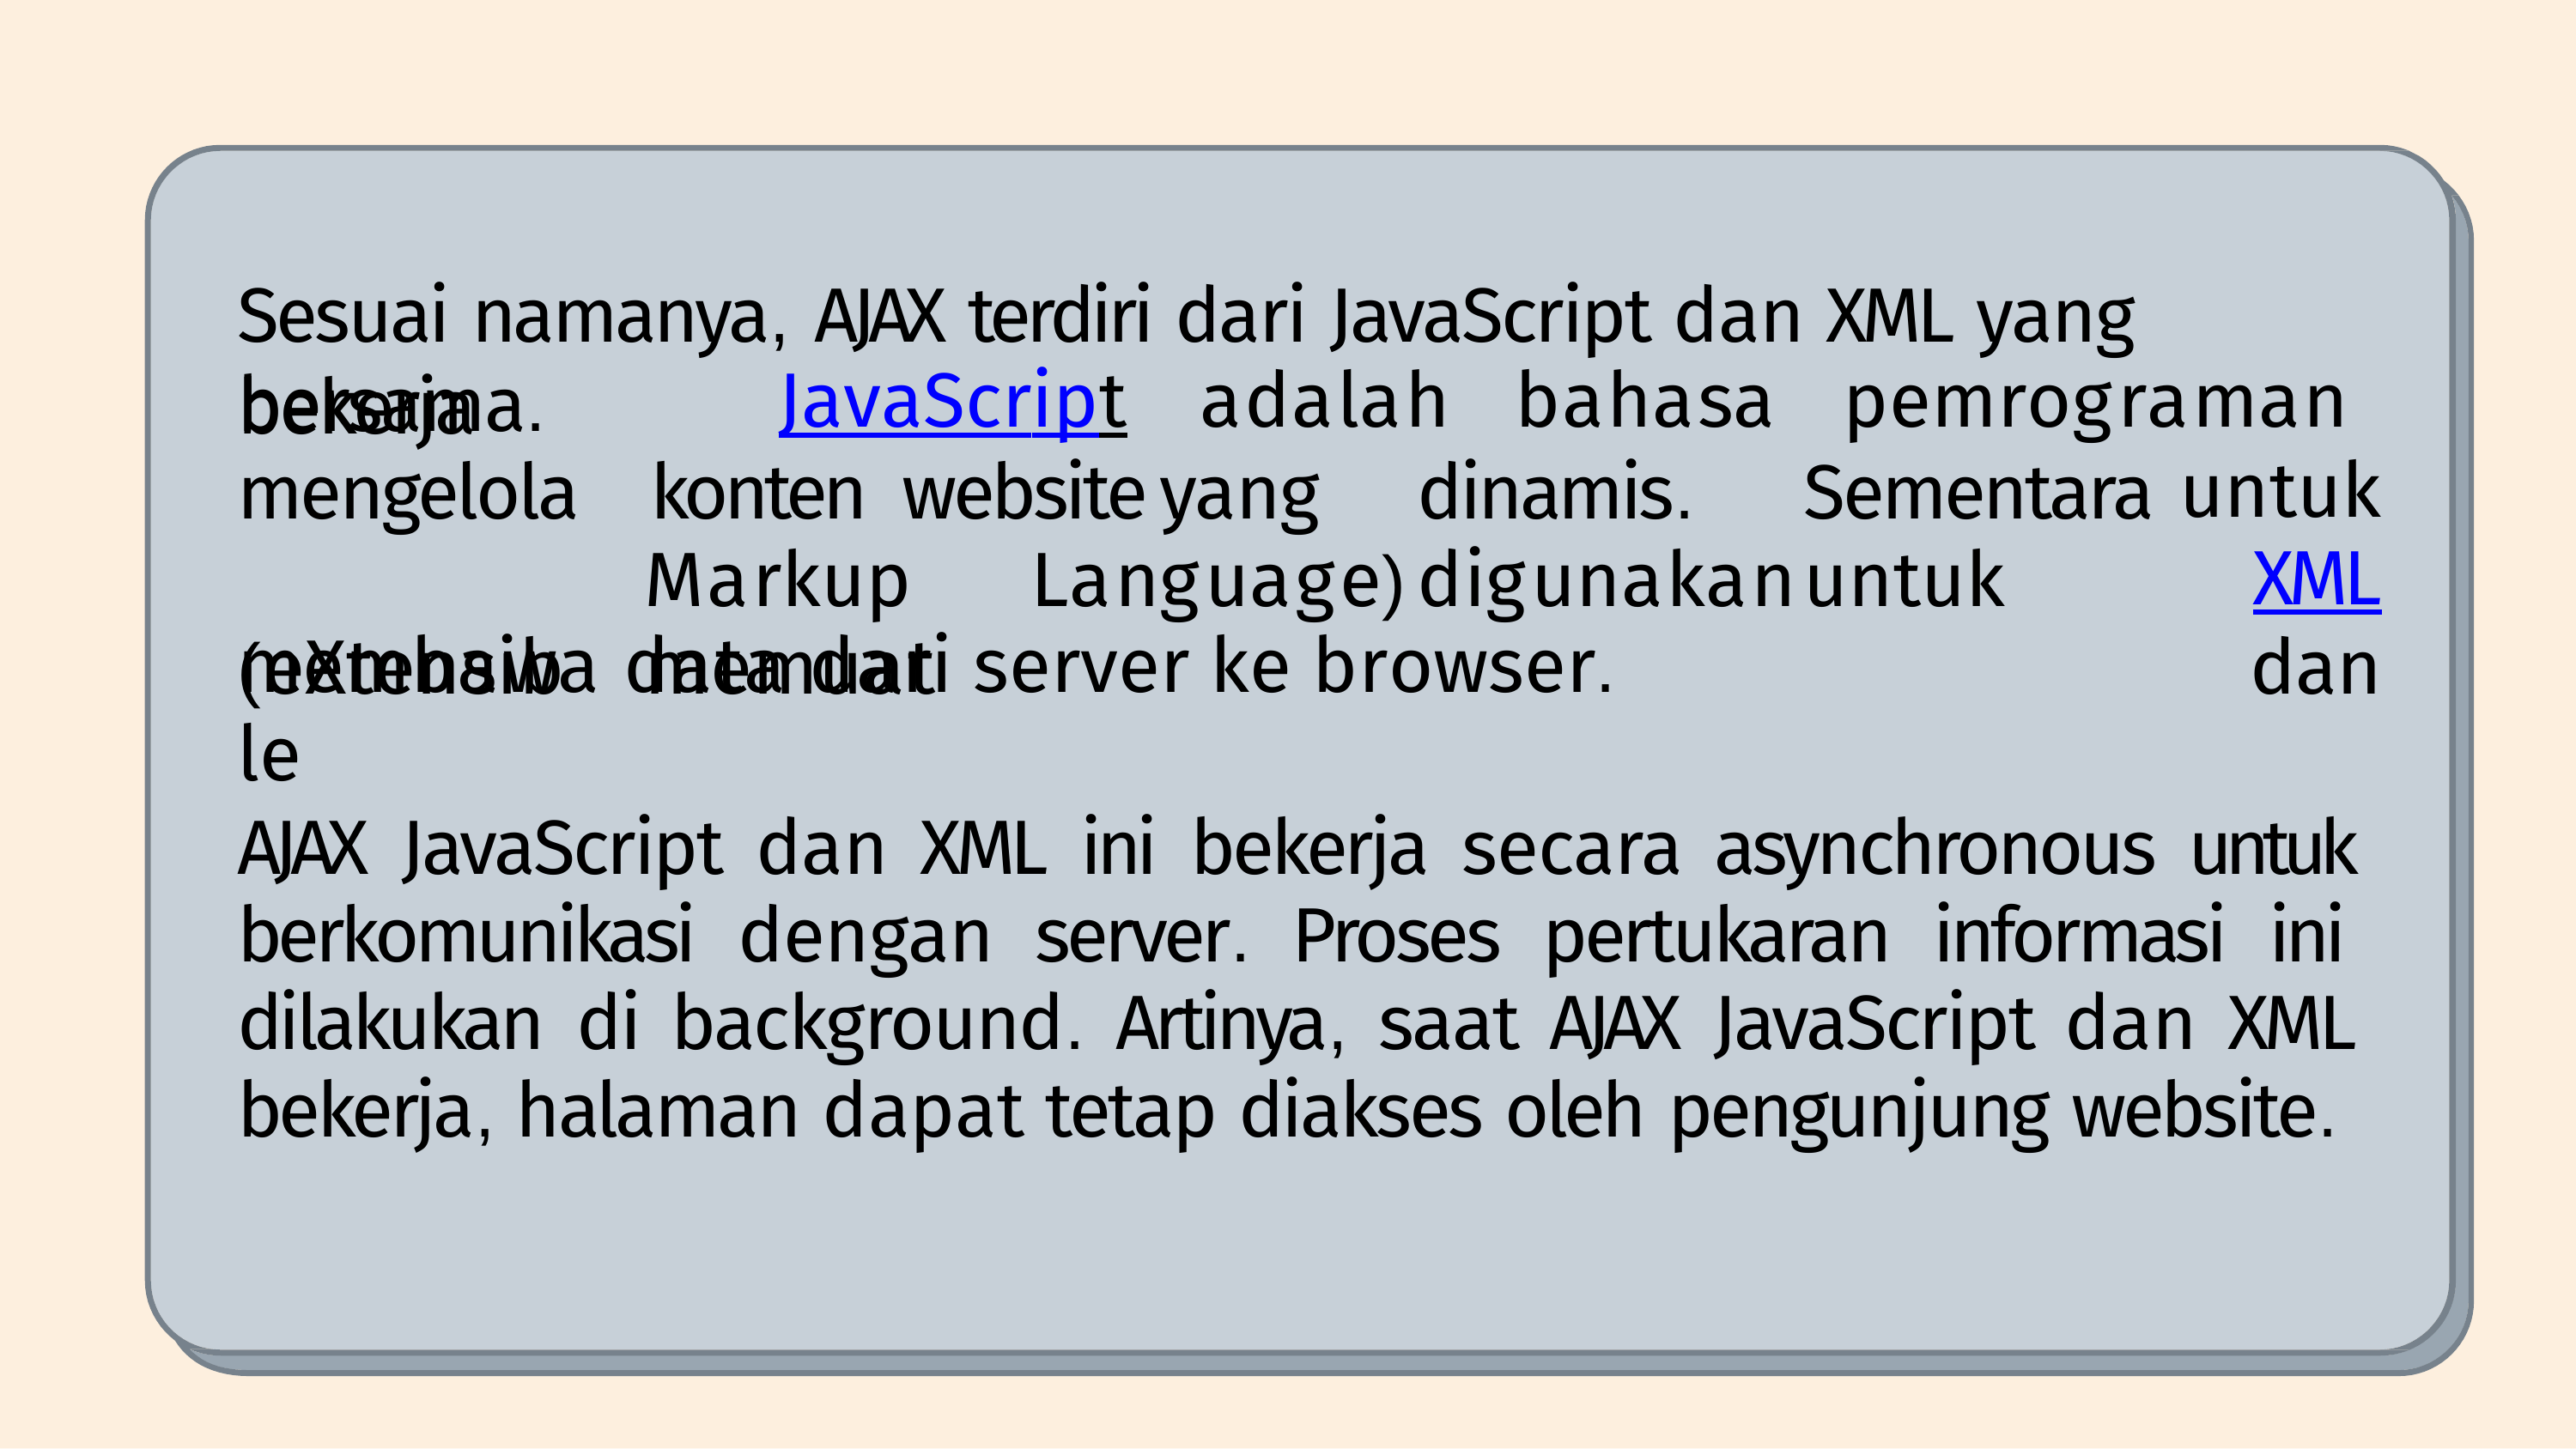

Sesuai namanya, AJAX terdiri dari JavaScript dan XML yang bekerja
bersama.  mengelola  (eXtensible
JavaScript	adalah	bahasa	pemrograman	untuk
XML
dan
konten	website	yang	dinamis.	Sementara  Markup	Language)	digunakan	untuk	memuat
membawa data dari server ke browser.

AJAX JavaScript dan XML ini bekerja secara asynchronous untuk  berkomunikasi dengan server. Proses pertukaran informasi ini  dilakukan di background. Artinya, saat AJAX JavaScript dan XML  bekerja, halaman dapat tetap diakses oleh pengunjung website.